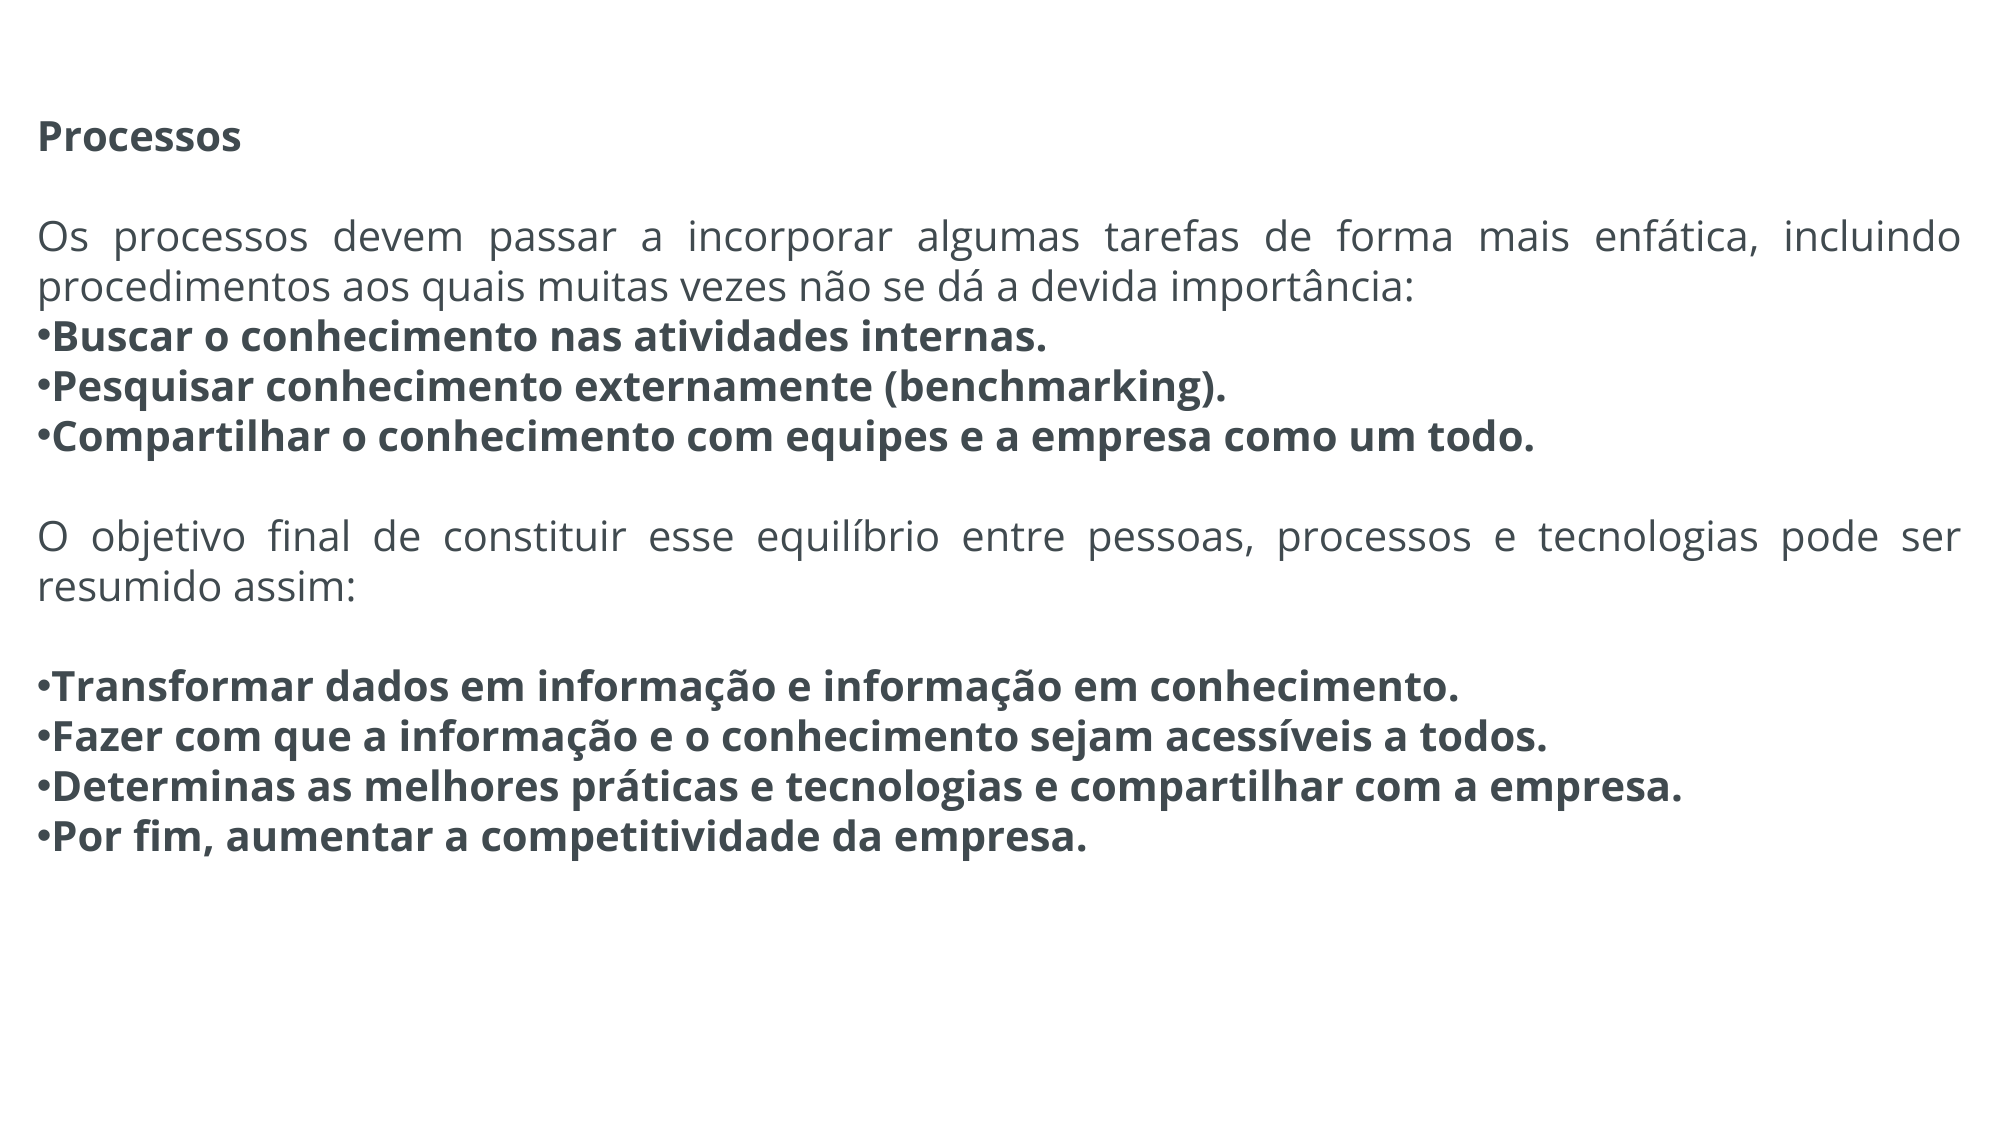

Processos

Os processos devem passar a incorporar algumas tarefas de forma mais enfática, incluindo procedimentos aos quais muitas vezes não se dá a devida importância:
Buscar o conhecimento nas atividades internas.
Pesquisar conhecimento externamente (benchmarking).
Compartilhar o conhecimento com equipes e a empresa como um todo.

O objetivo final de constituir esse equilíbrio entre pessoas, processos e tecnologias pode ser resumido assim:

Transformar dados em informação e informação em conhecimento.
Fazer com que a informação e o conhecimento sejam acessíveis a todos.
Determinas as melhores práticas e tecnologias e compartilhar com a empresa.
Por fim, aumentar a competitividade da empresa.